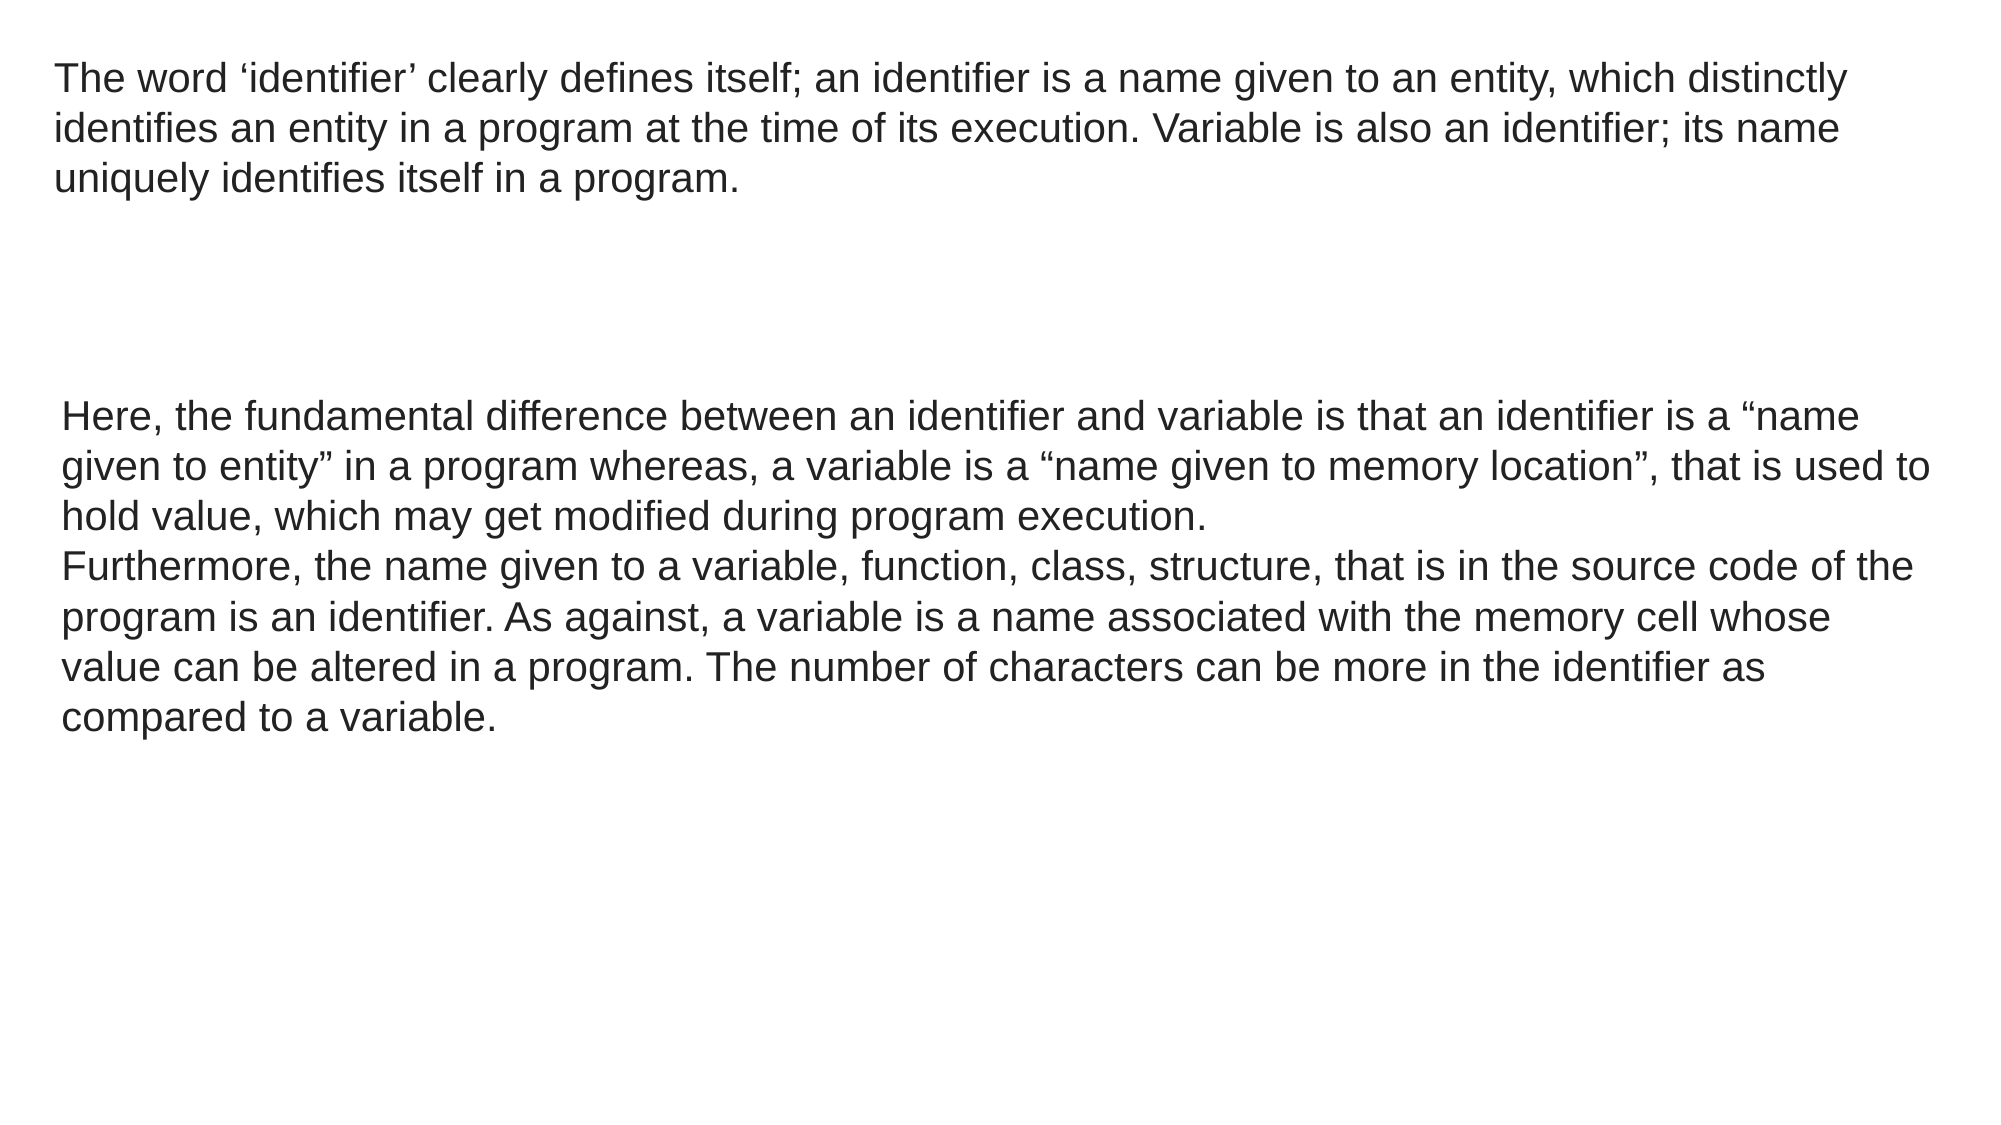

The word ‘identifier’ clearly defines itself; an identifier is a name given to an entity, which distinctly identifies an entity in a program at the time of its execution. Variable is also an identifier; its name uniquely identifies itself in a program.
Here, the fundamental difference between an identifier and variable is that an identifier is a “name given to entity” in a program whereas, a variable is a “name given to memory location”, that is used to hold value, which may get modified during program execution.
Furthermore, the name given to a variable, function, class, structure, that is in the source code of the program is an identifier. As against, a variable is a name associated with the memory cell whose value can be altered in a program. The number of characters can be more in the identifier as compared to a variable.